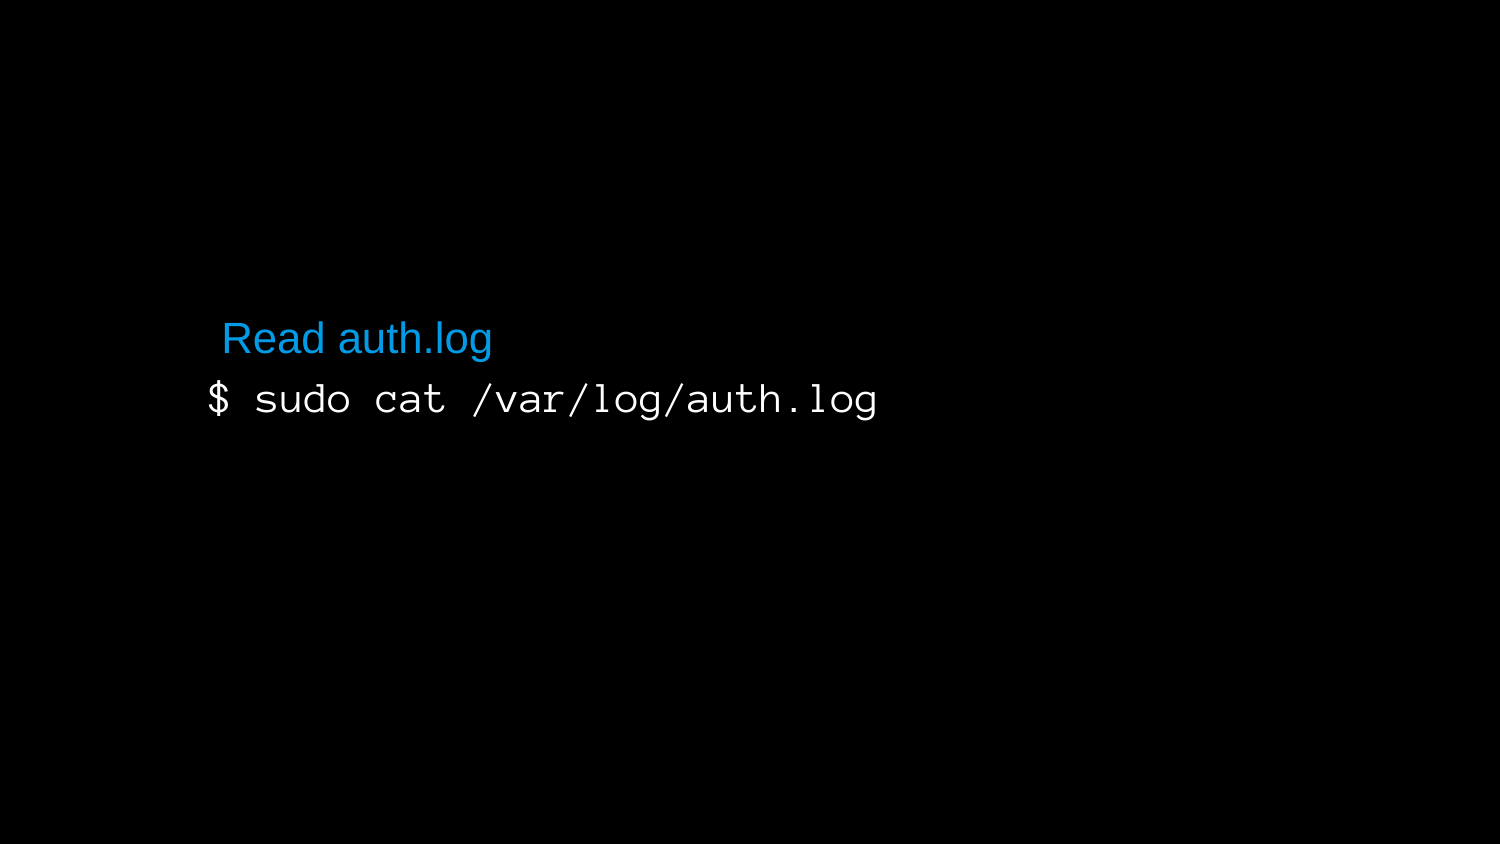

Read auth.log
# $ sudo cat /var/log/auth.log